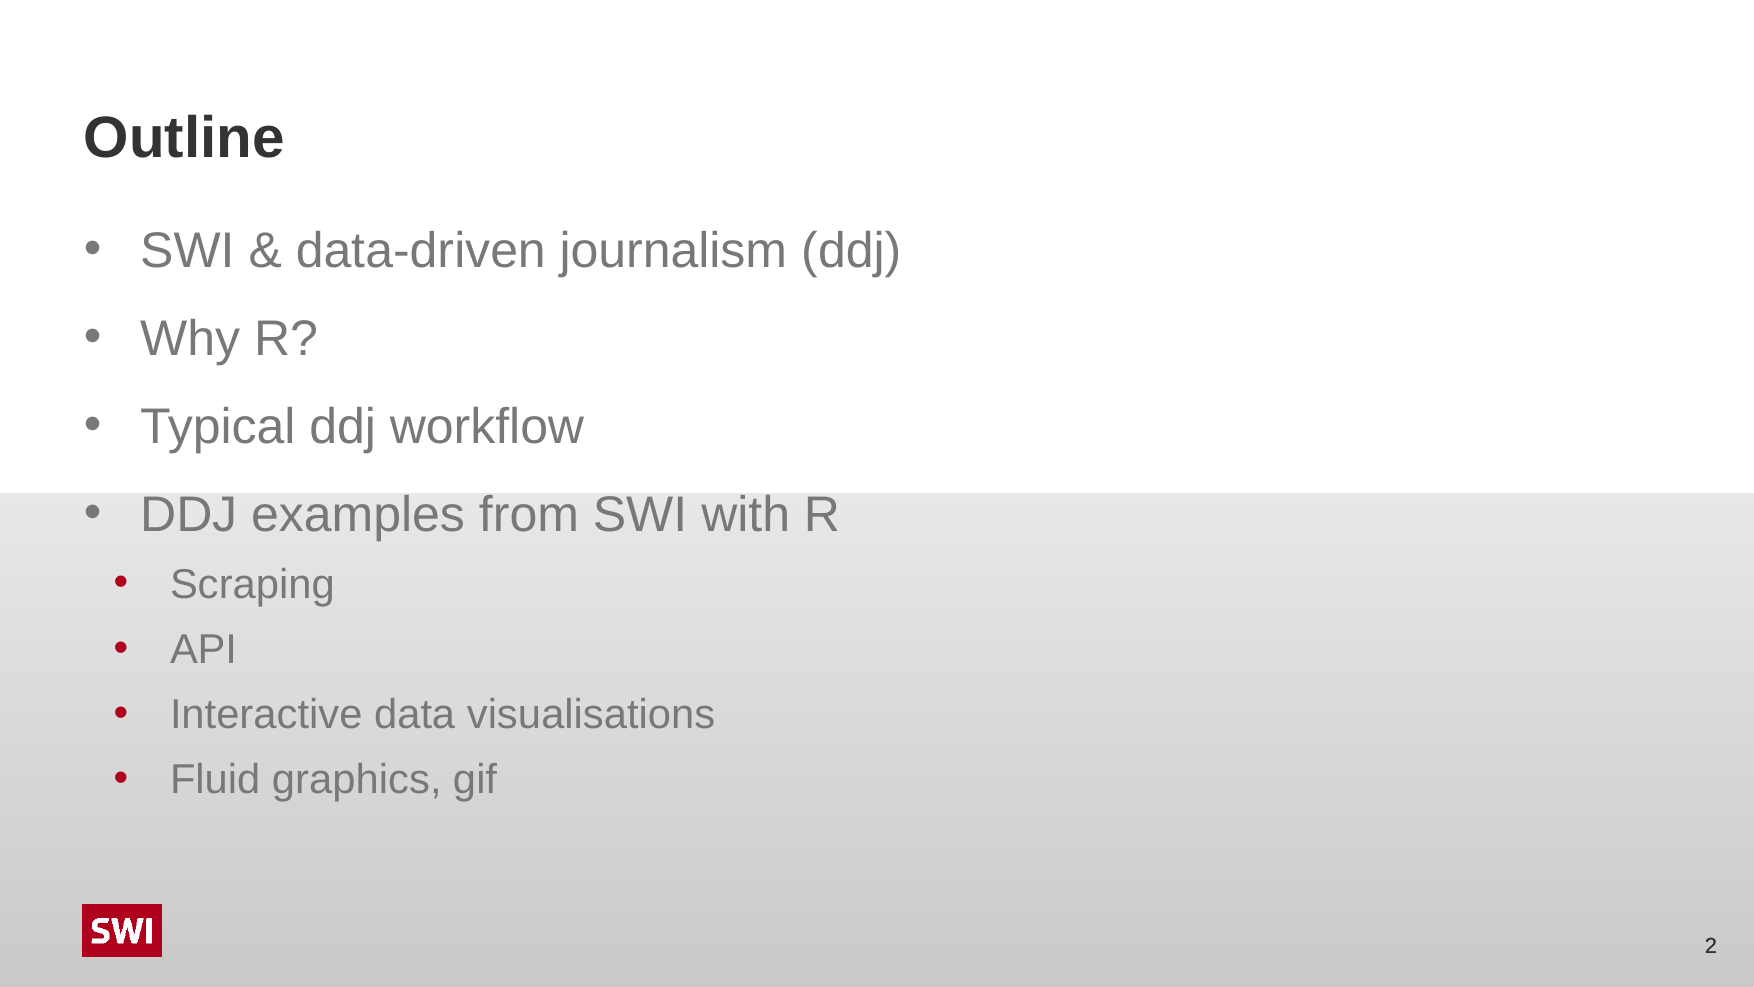

# Outline
SWI & data-driven journalism (ddj)
Why R?
Typical ddj workflow
DDJ examples from SWI with R
Scraping
API
Interactive data visualisations
Fluid graphics, gif